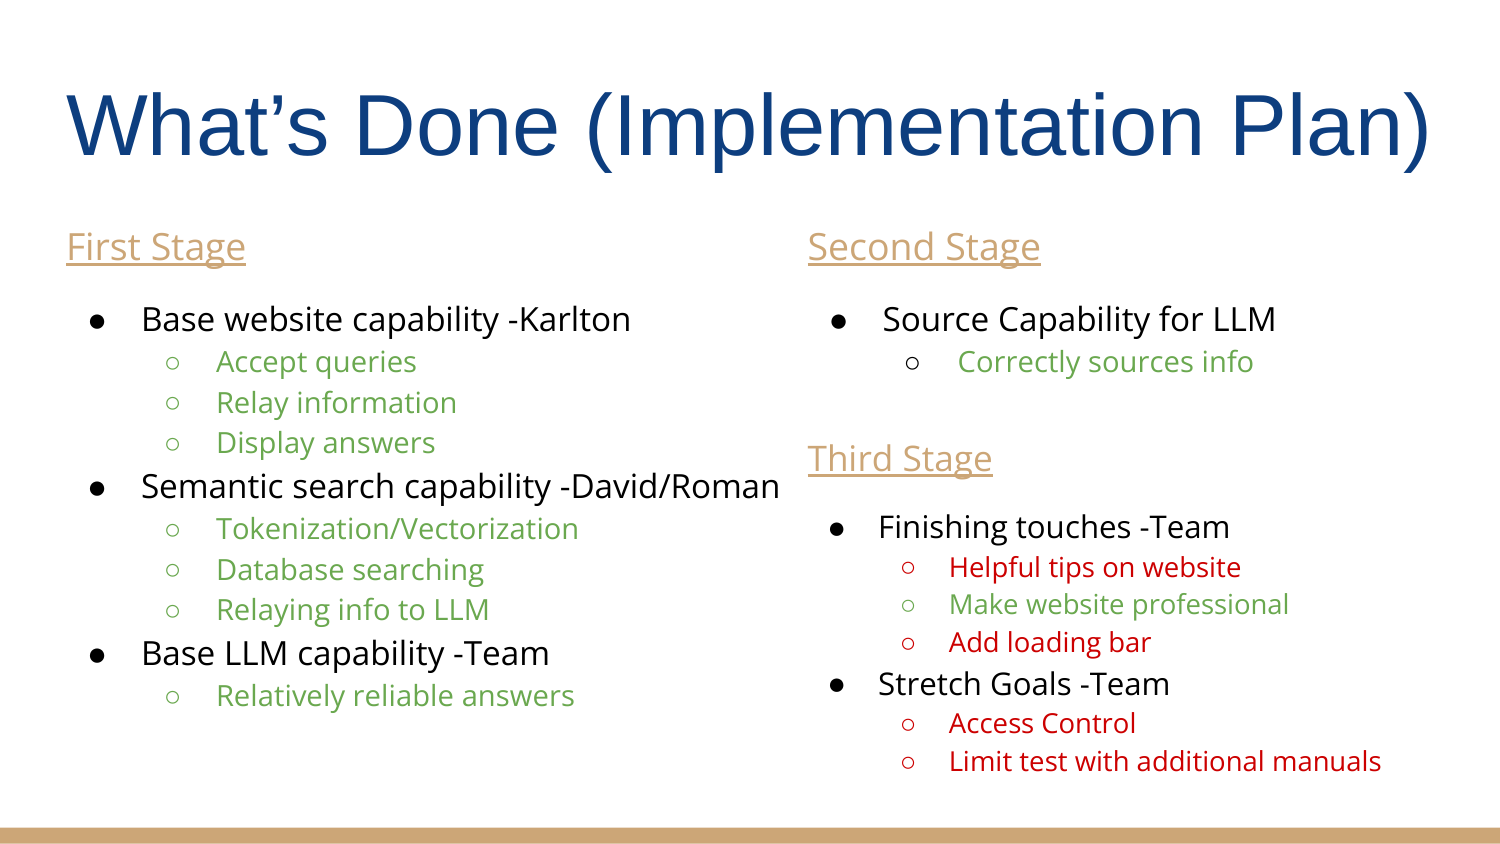

# What’s Done (Implementation Plan)
First Stage
Base website capability -Karlton
Accept queries
Relay information
Display answers
Semantic search capability -David/Roman
Tokenization/Vectorization
Database searching
Relaying info to LLM
Base LLM capability -Team
Relatively reliable answers
Second Stage
Source Capability for LLM
Correctly sources info
Third Stage
Finishing touches -Team
Helpful tips on website
Make website professional
Add loading bar
Stretch Goals -Team
Access Control
Limit test with additional manuals